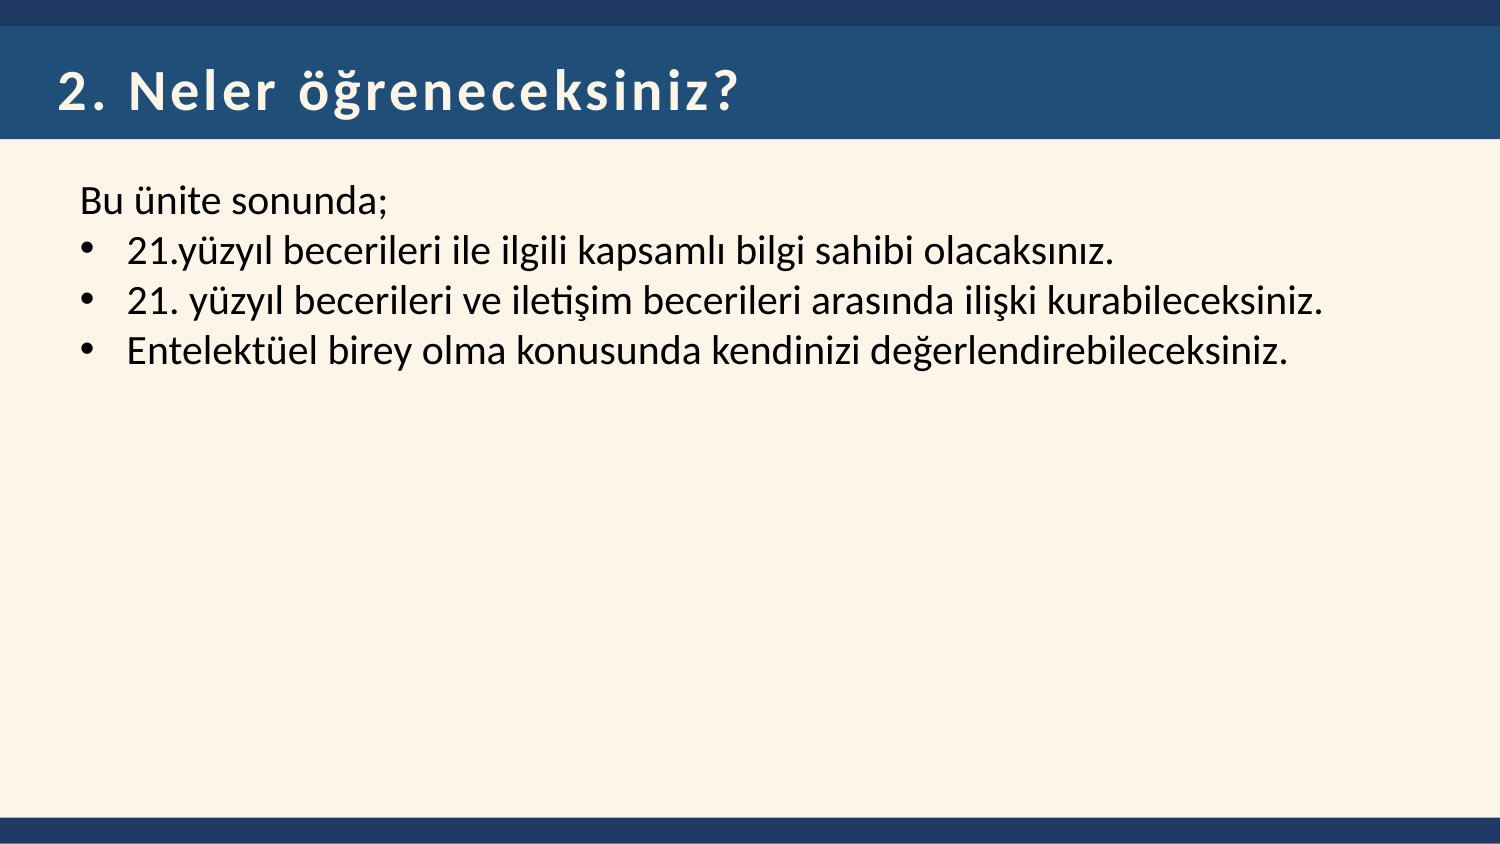

2. Neler öğreneceksiniz?
Bu ünite sonunda;
21.yüzyıl becerileri ile ilgili kapsamlı bilgi sahibi olacaksınız.
21. yüzyıl becerileri ve iletişim becerileri arasında ilişki kurabileceksiniz.
Entelektüel birey olma konusunda kendinizi değerlendirebileceksiniz.